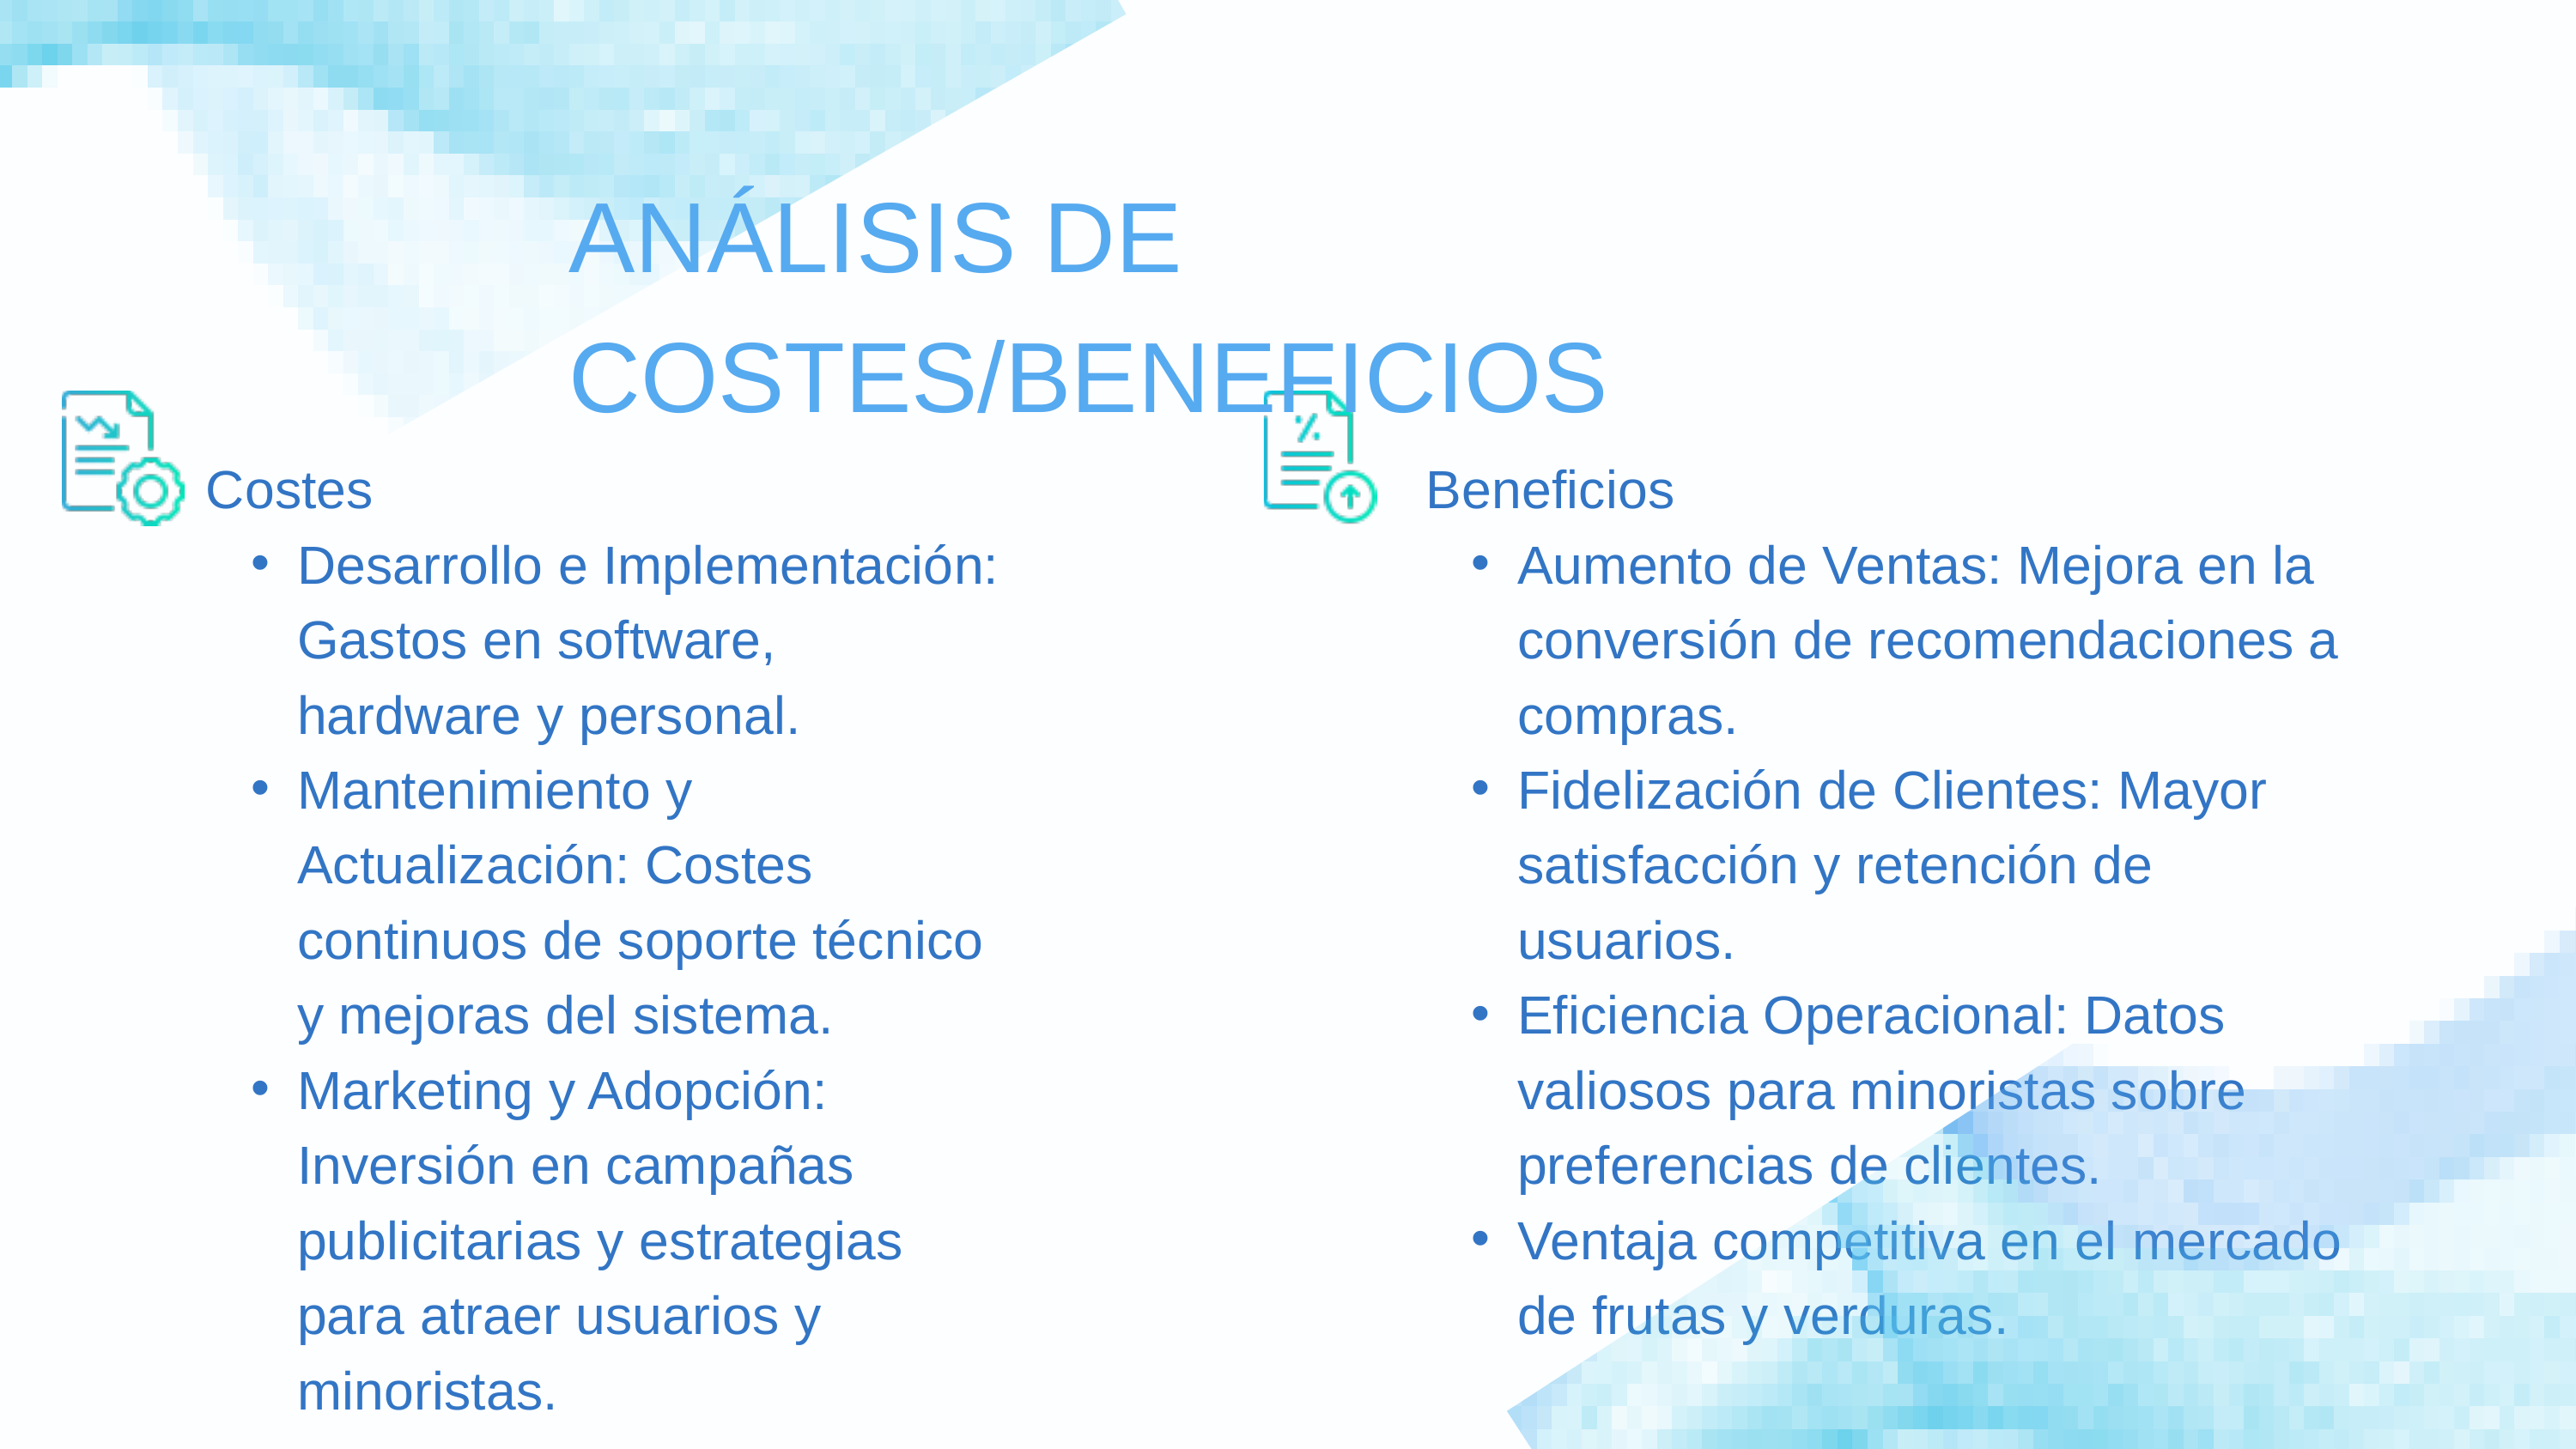

ANÁLISIS DE COSTES/BENEFICIOS

Costes
Desarrollo e Implementación: Gastos en software, hardware y personal.
Mantenimiento y Actualización: Costes continuos de soporte técnico y mejoras del sistema.
Marketing y Adopción: Inversión en campañas publicitarias y estrategias para atraer usuarios y minoristas.

Beneficios
Aumento de Ventas: Mejora en la conversión de recomendaciones a compras.
Fidelización de Clientes: Mayor satisfacción y retención de usuarios.
Eficiencia Operacional: Datos valiosos para minoristas sobre preferencias de clientes.
Ventaja competitiva en el mercado de frutas y verduras.